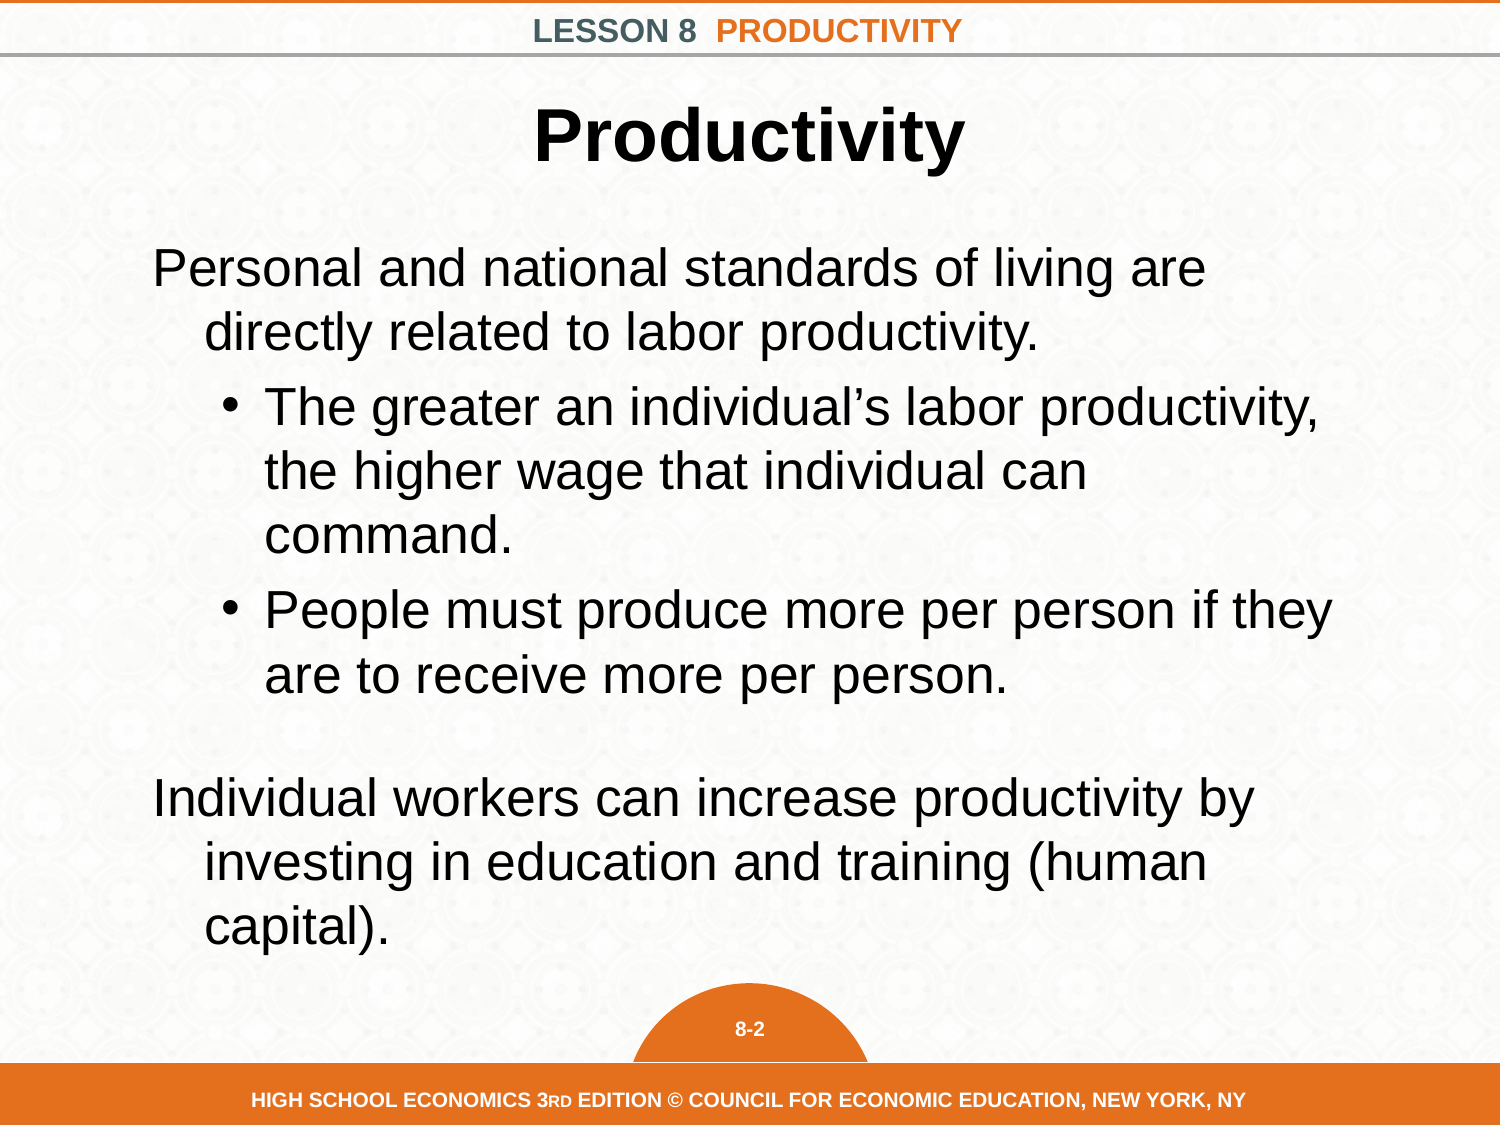

# Productivity
Personal and national standards of living are directly related to labor productivity.
The greater an individual’s labor productivity, the higher wage that individual can command.
People must produce more per person if they are to receive more per person.

Individual workers can increase productivity by investing in education and training (human capital).